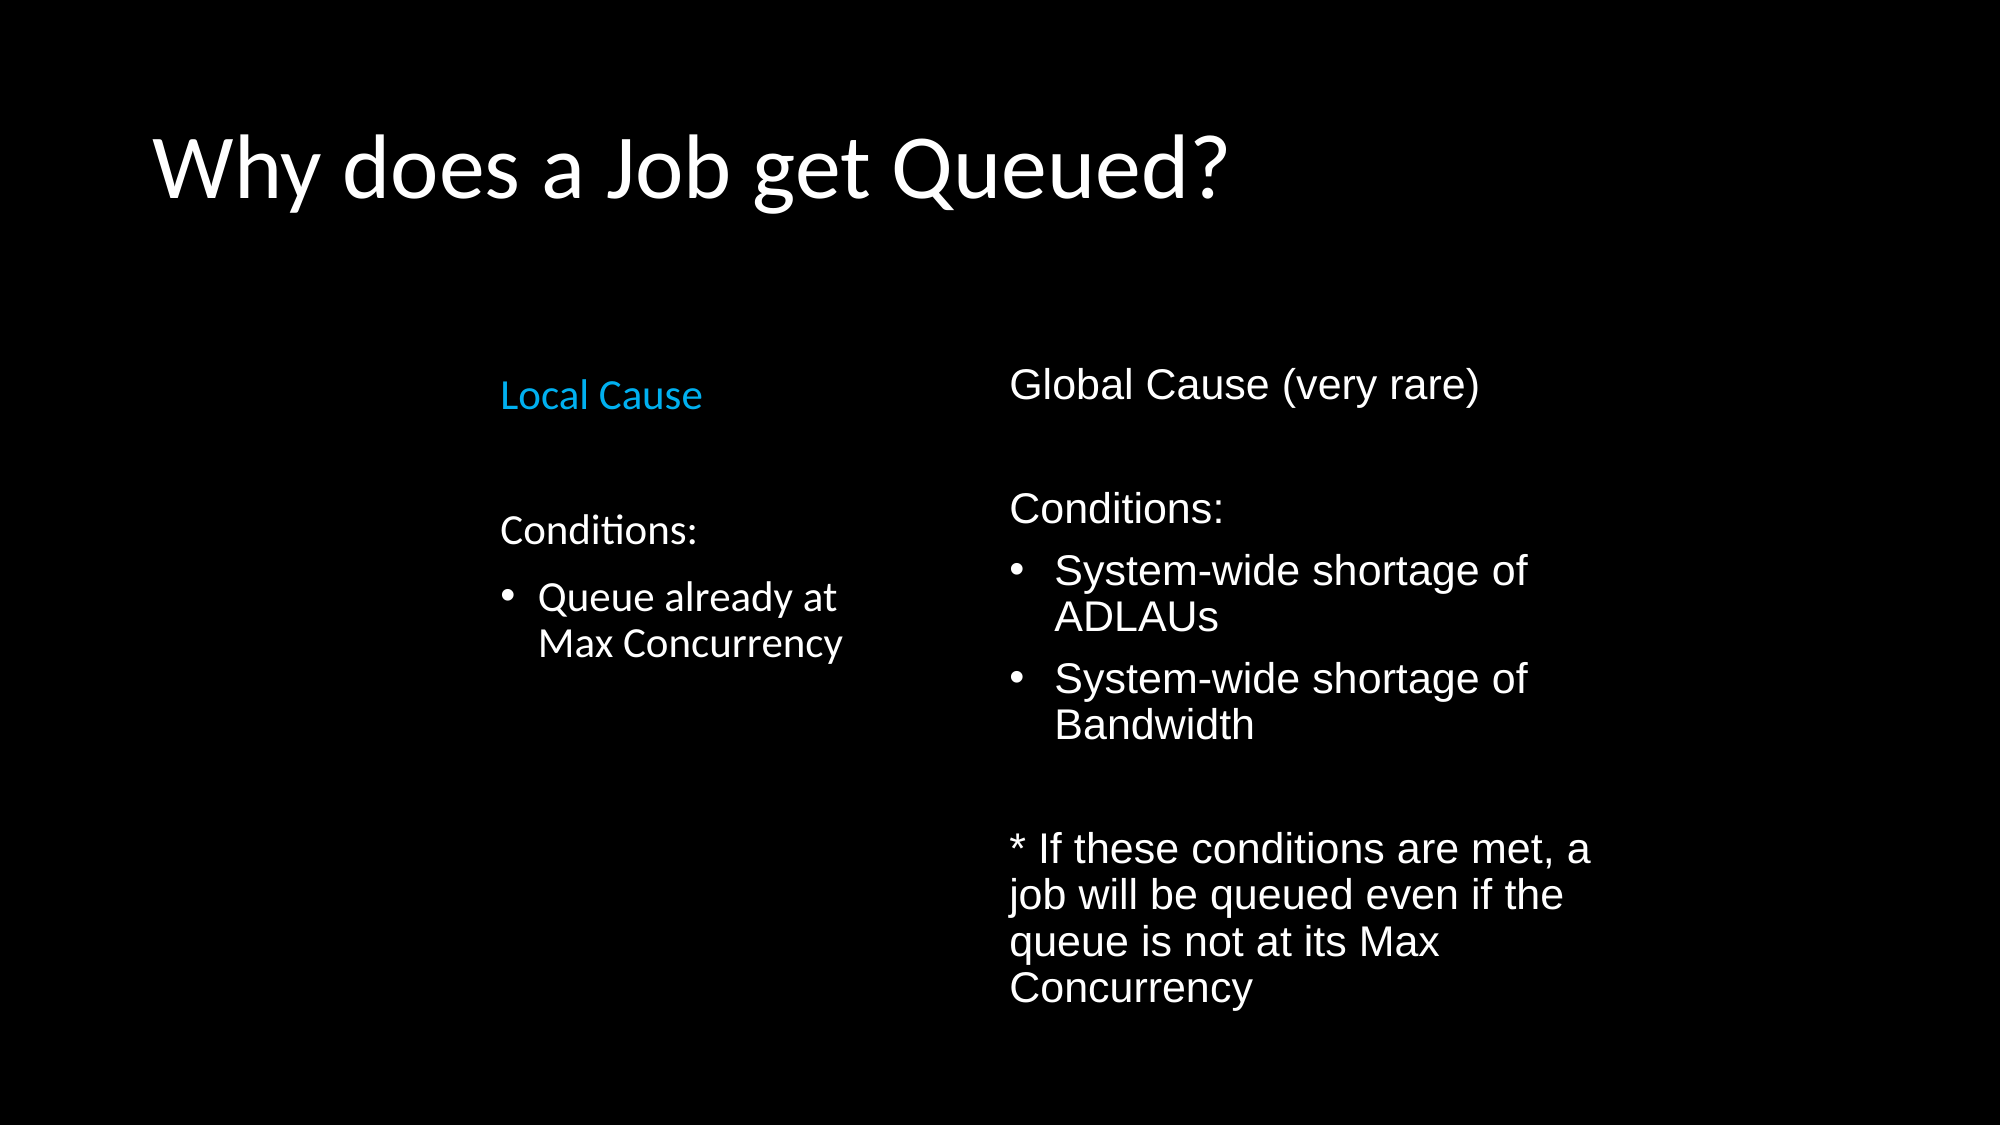

# Why does a Job get Queued?
Global Cause (very rare)

Conditions:
System-wide shortage of ADLAUs
System-wide shortage of Bandwidth

* If these conditions are met, a job will be queued even if the queue is not at its Max Concurrency
Local Cause

Conditions:
Queue already at Max Concurrency